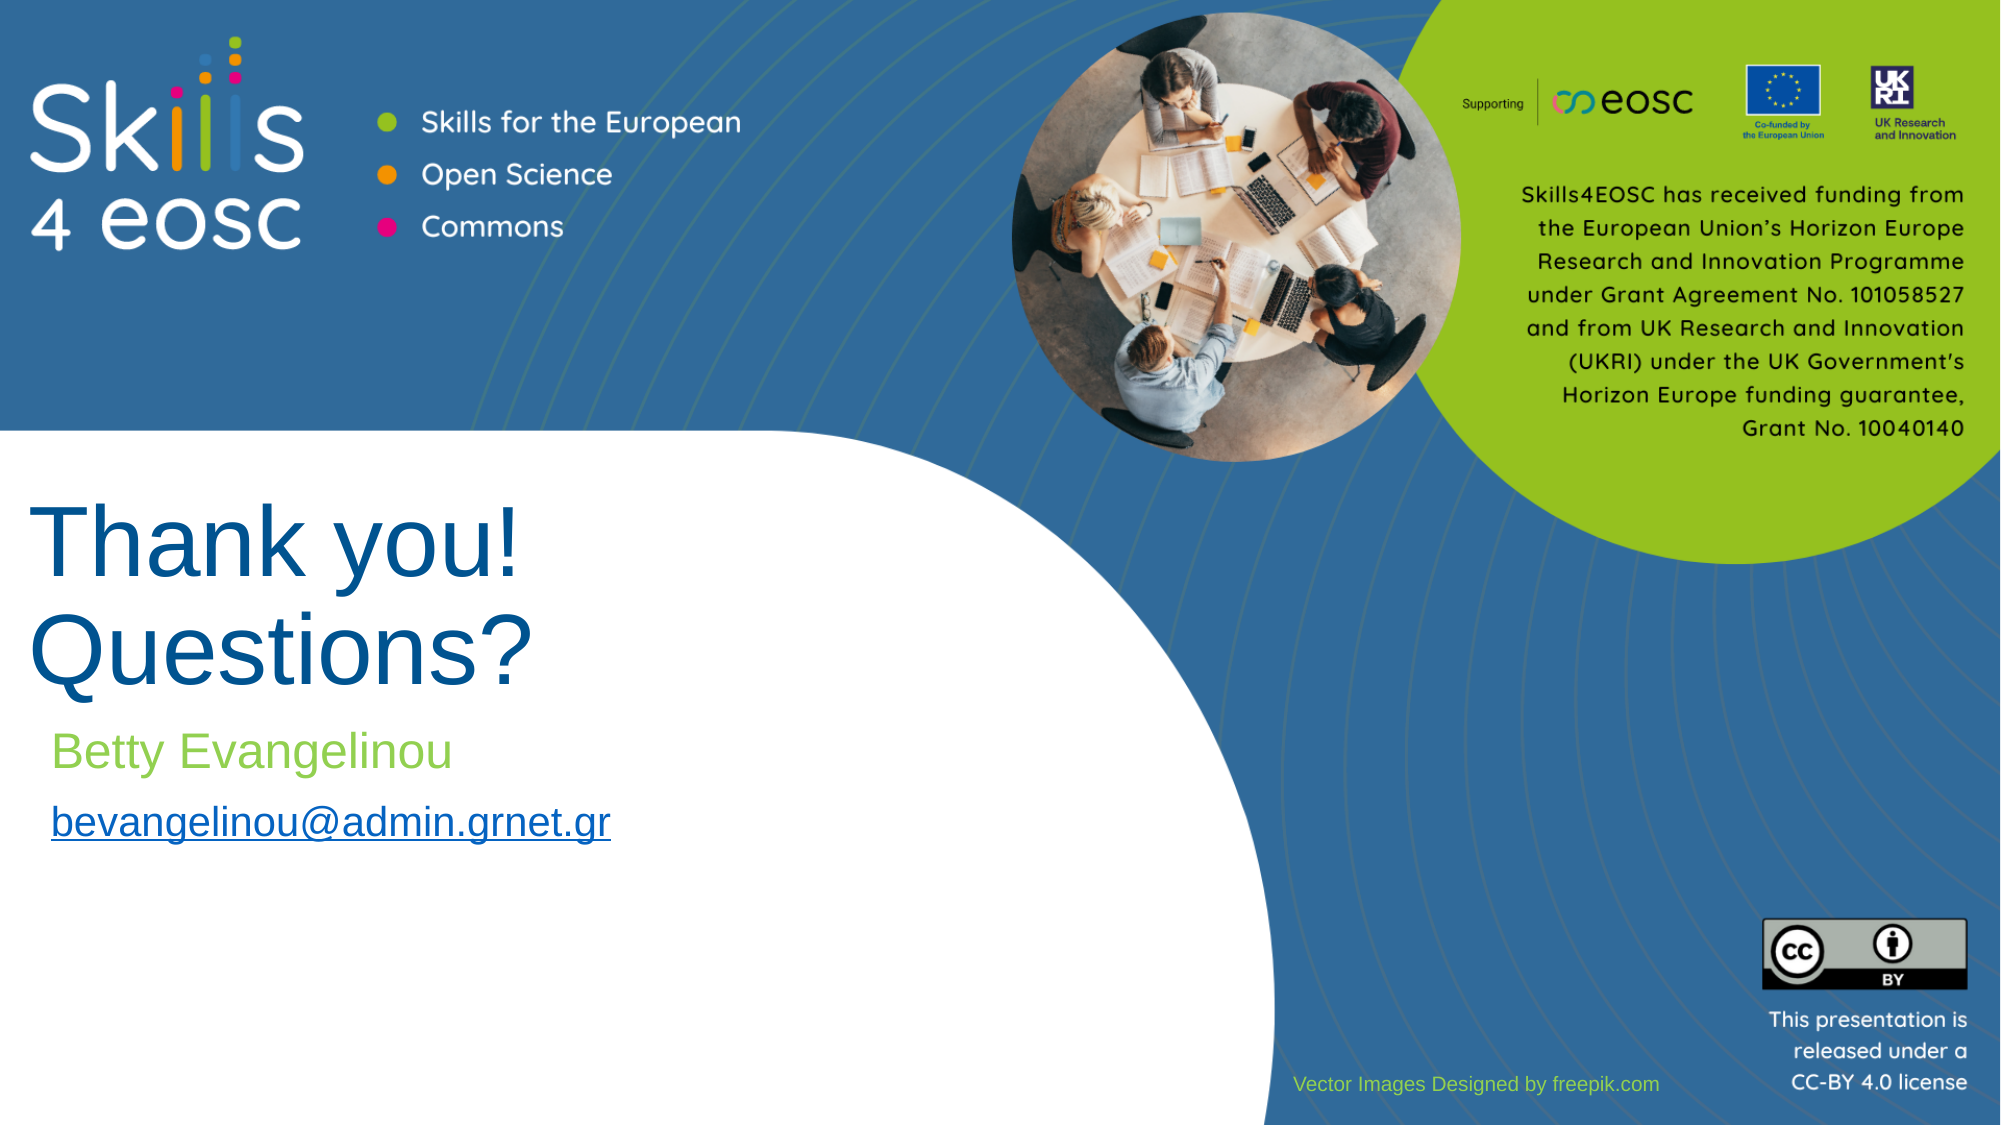

# Thank you! Questions?
Betty Evangelinou
bevangelinou@admin.grnet.gr

Vector Images Designed by freepik.com